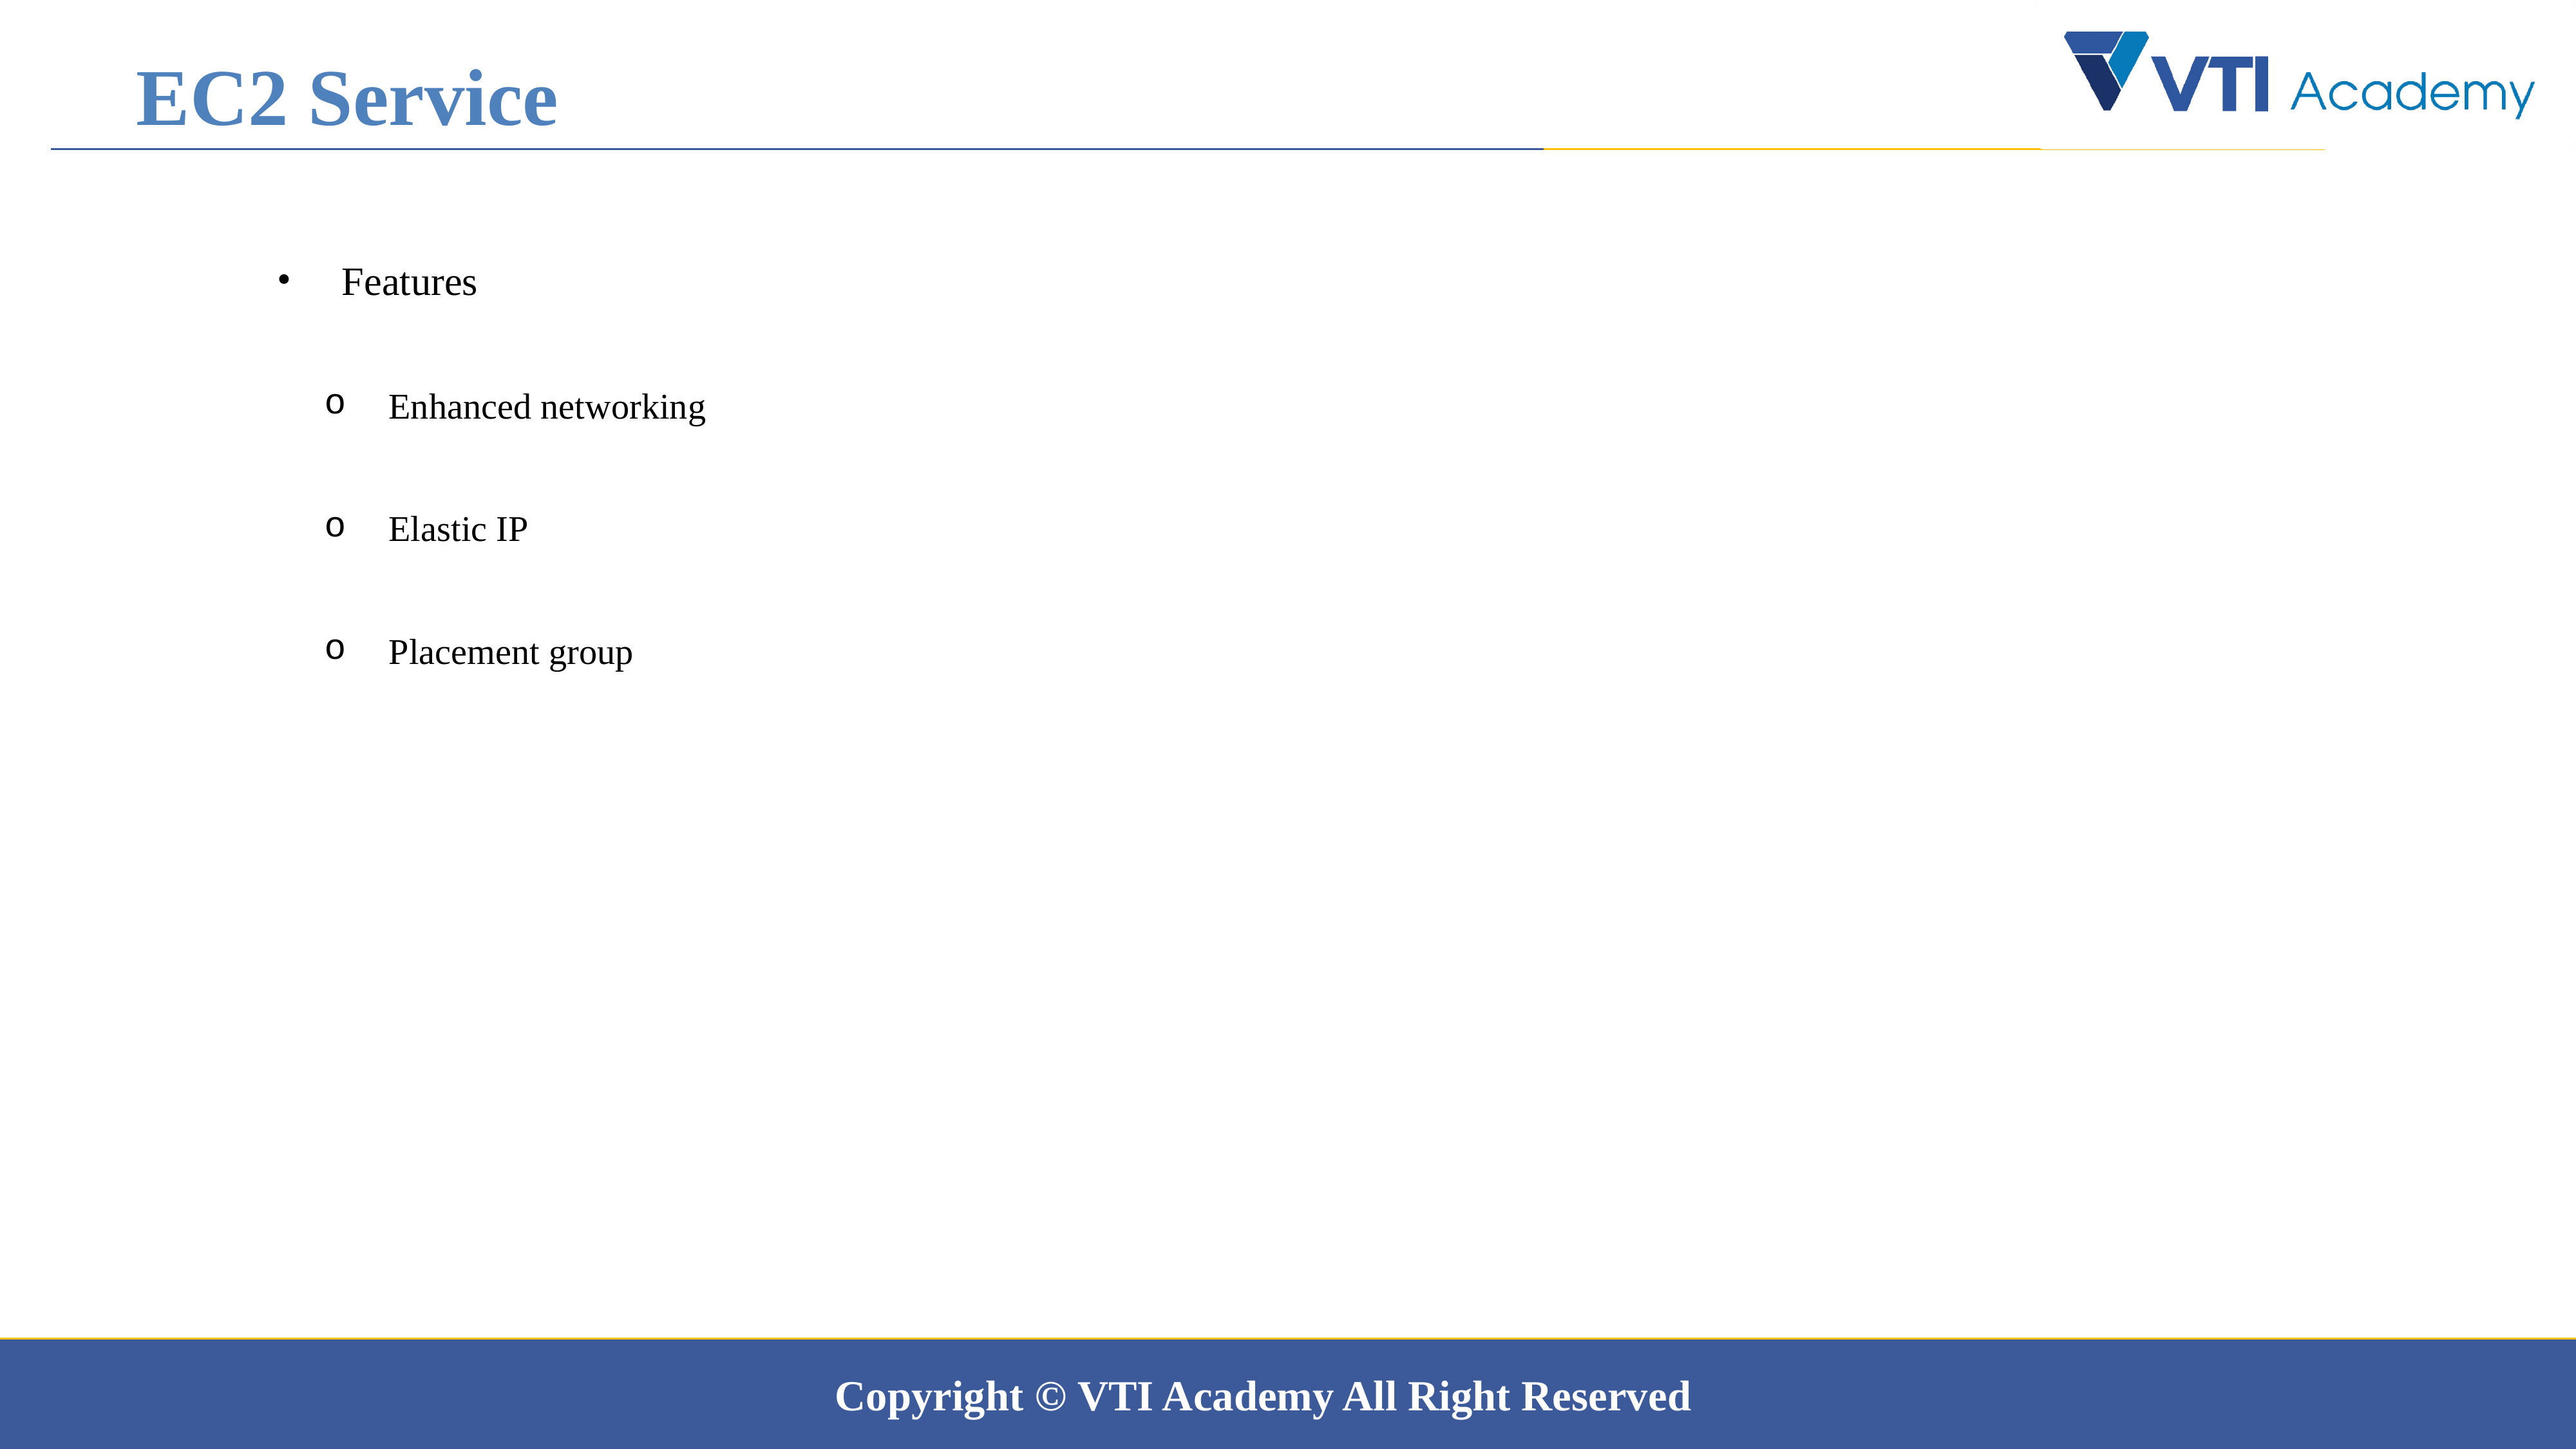

EC2 Service
Features
Enhanced networking
Elastic IP
Placement group